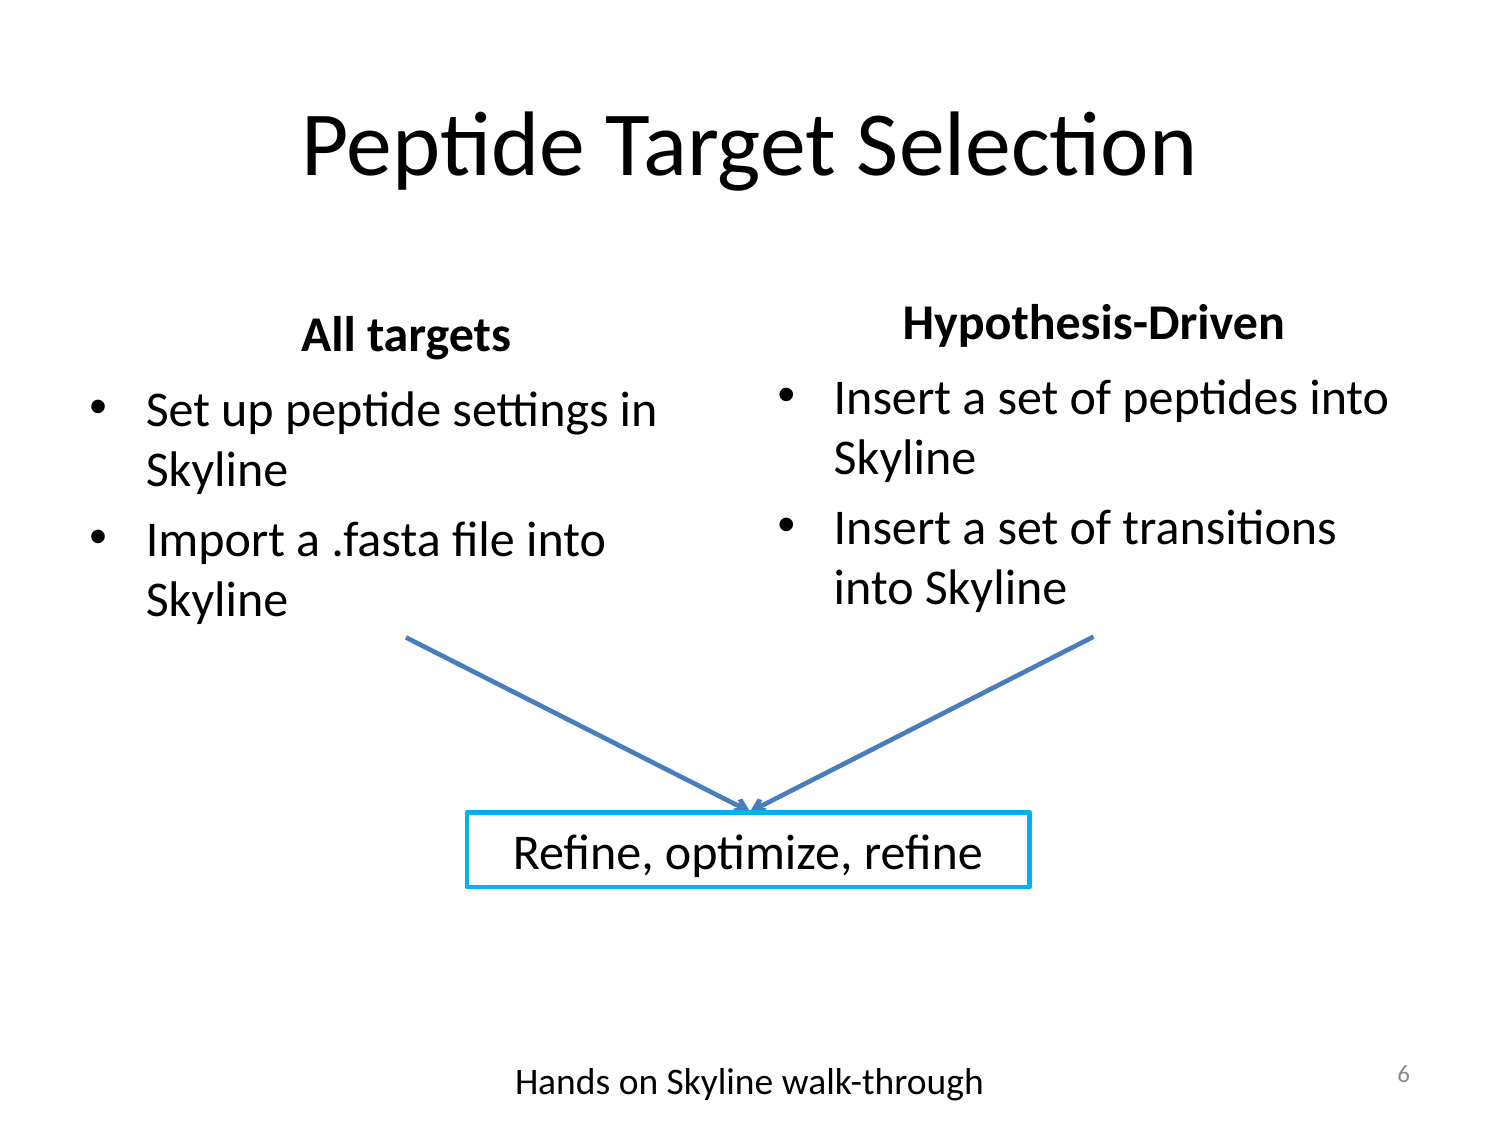

# Peptide Target Selection
Hypothesis-Driven
All targets
Insert a set of peptides into Skyline
Insert a set of transitions into Skyline

Set up peptide settings in Skyline
Import a .fasta file into Skyline
Refine, optimize, refine
6
Hands on Skyline walk-through